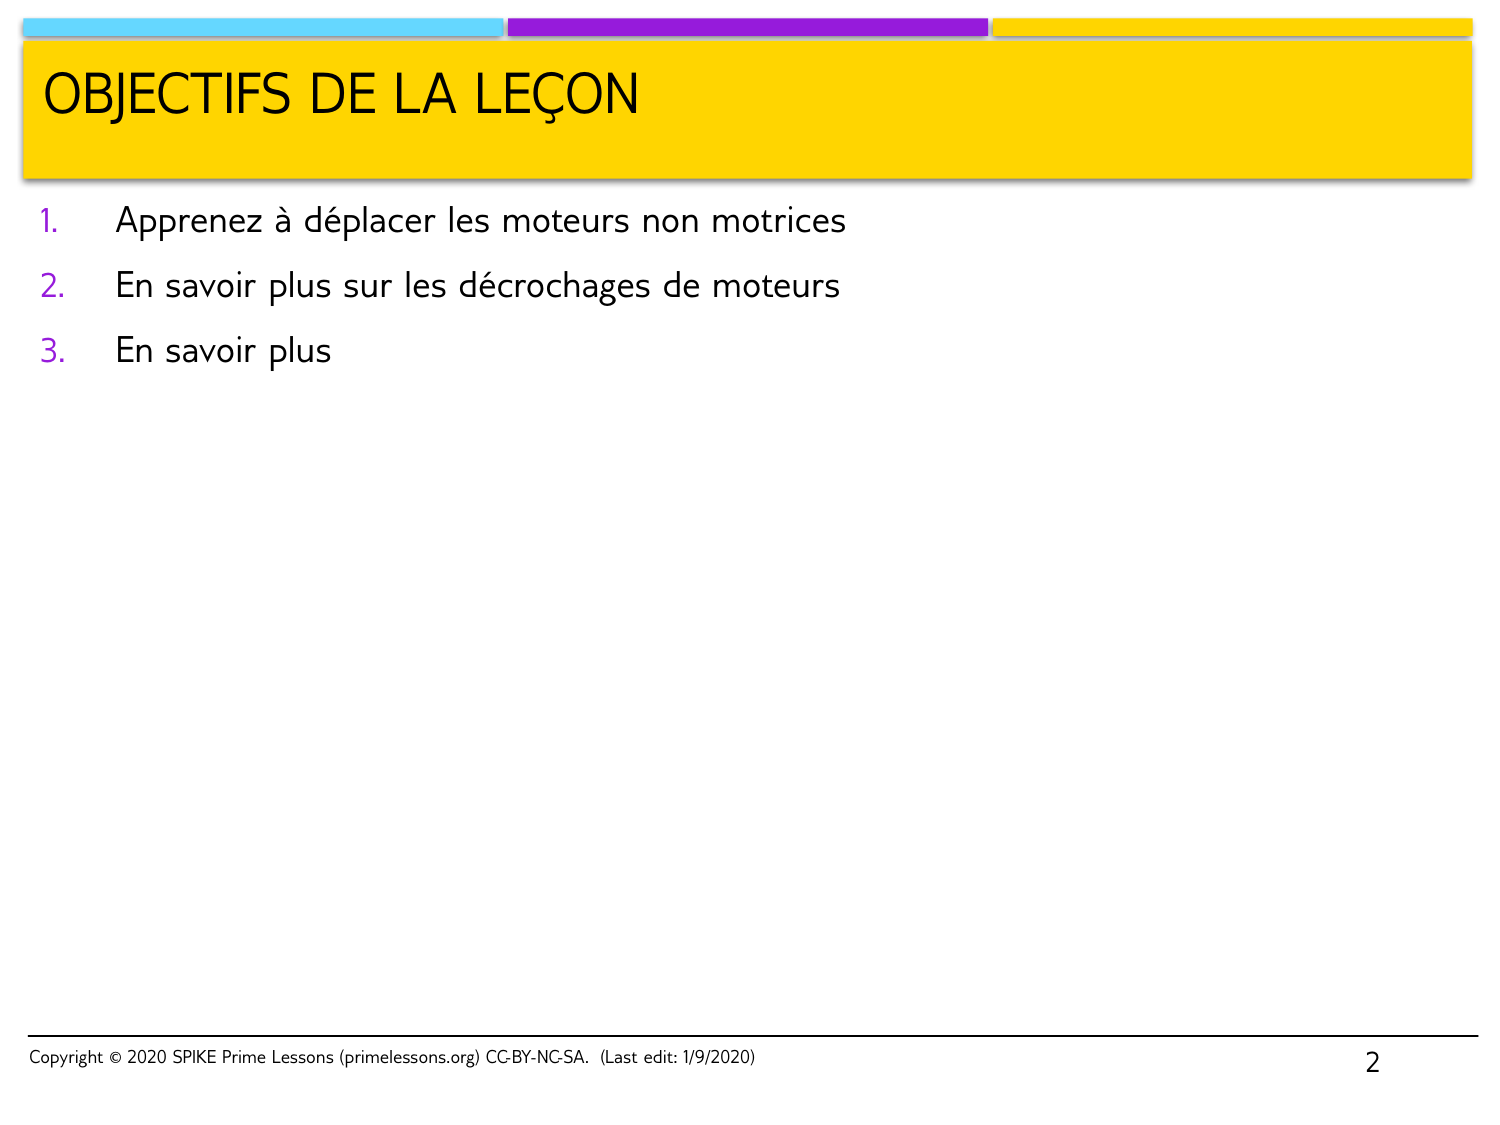

# Objectifs de la leçon
Apprenez à déplacer les moteurs non motrices
En savoir plus sur les décrochages de moteurs
En savoir plus
2
Copyright © 2020 SPIKE Prime Lessons (primelessons.org) CC-BY-NC-SA.  (Last edit: 1/9/2020)